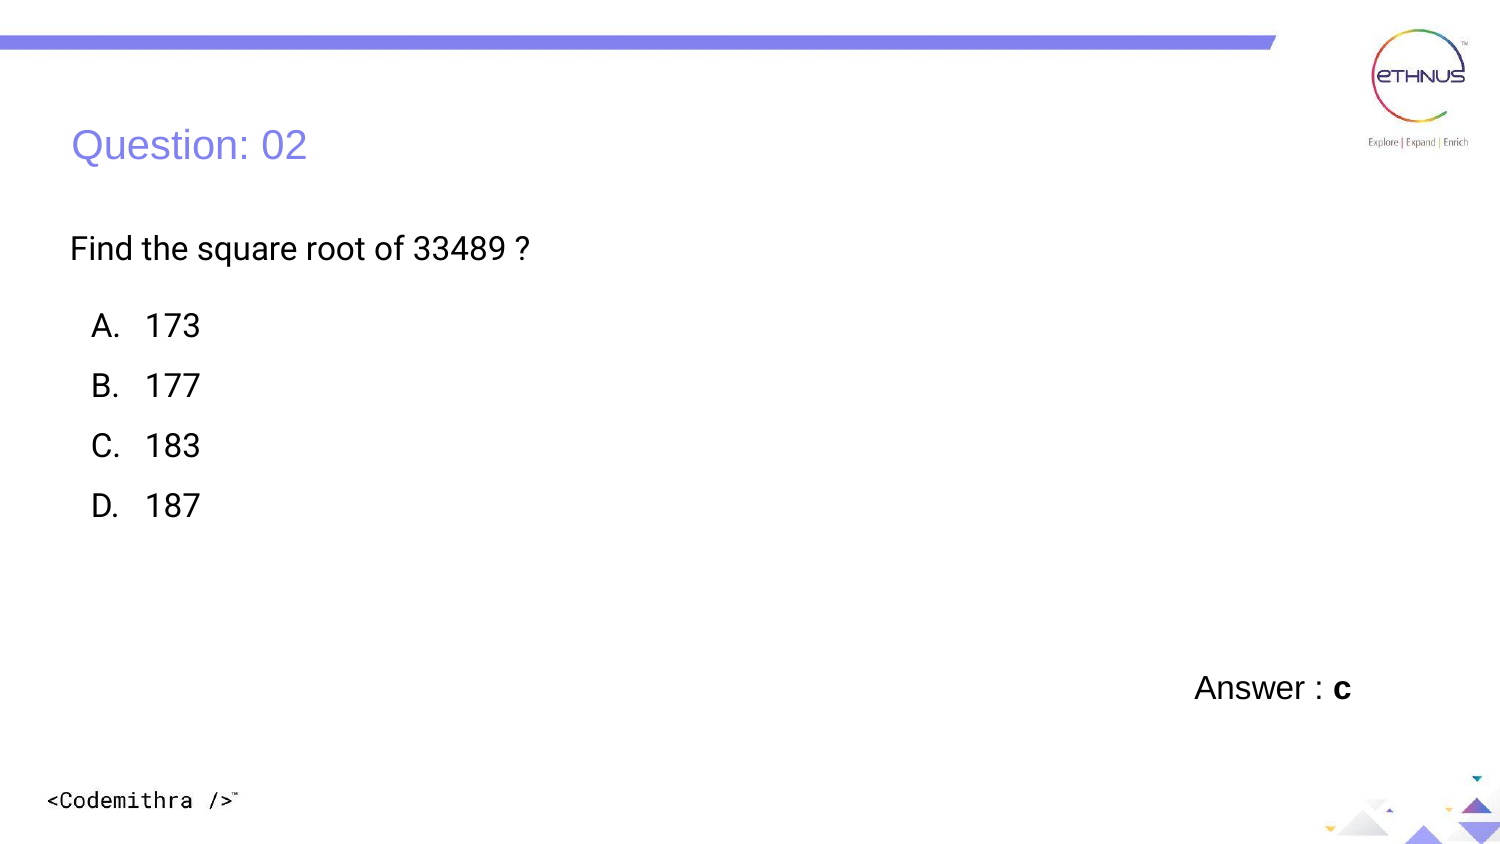

Question: 02
Find the square root of 33489 ?
173
177
183
187

Answer : c